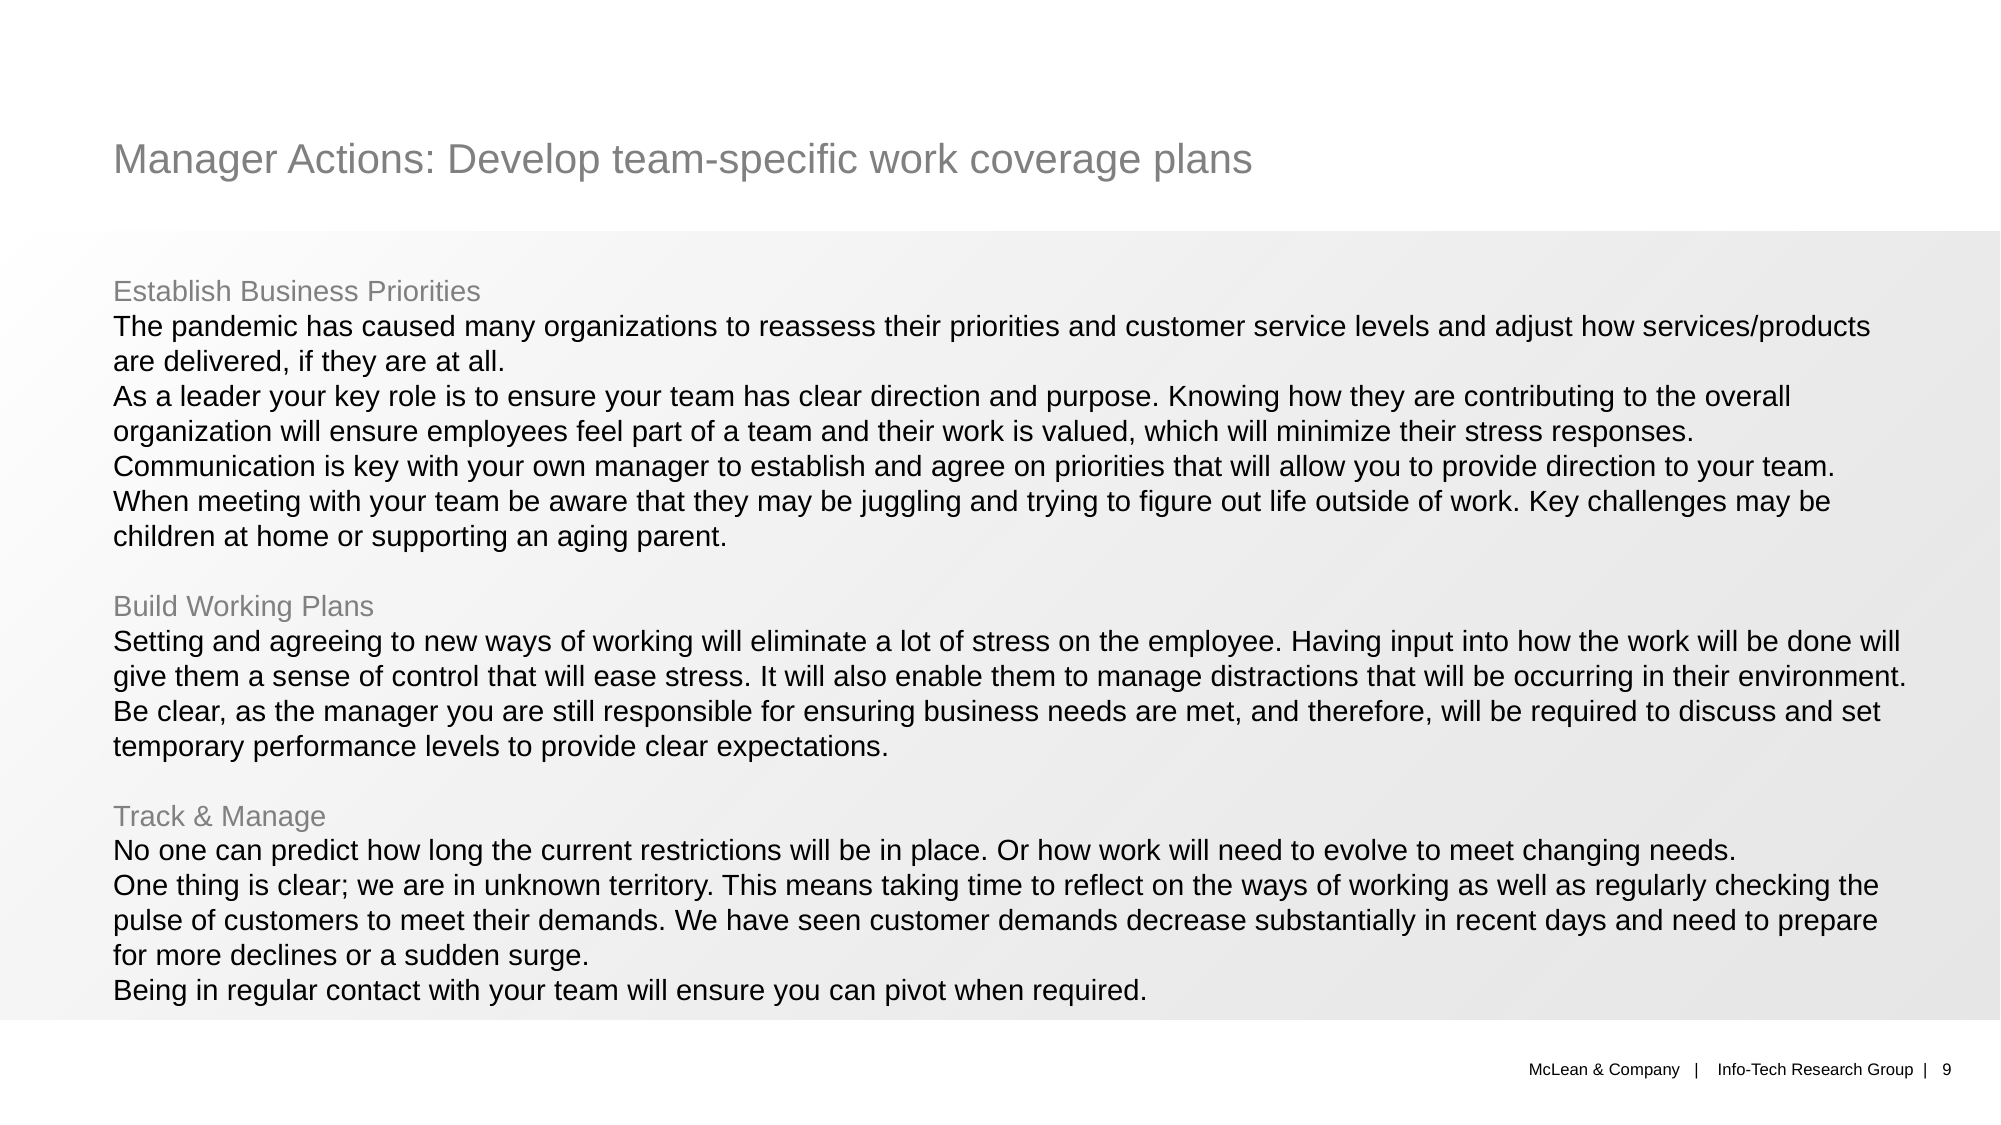

# Manager Actions: Develop team-specific work coverage plans
Establish Business Priorities
The pandemic has caused many organizations to reassess their priorities and customer service levels and adjust how services/products are delivered, if they are at all.
As a leader your key role is to ensure your team has clear direction and purpose. Knowing how they are contributing to the overall organization will ensure employees feel part of a team and their work is valued, which will minimize their stress responses.
Communication is key with your own manager to establish and agree on priorities that will allow you to provide direction to your team.
When meeting with your team be aware that they may be juggling and trying to figure out life outside of work. Key challenges may be children at home or supporting an aging parent.

Build Working Plans
Setting and agreeing to new ways of working will eliminate a lot of stress on the employee. Having input into how the work will be done will give them a sense of control that will ease stress. It will also enable them to manage distractions that will be occurring in their environment.
Be clear, as the manager you are still responsible for ensuring business needs are met, and therefore, will be required to discuss and set temporary performance levels to provide clear expectations.

Track & Manage
No one can predict how long the current restrictions will be in place. Or how work will need to evolve to meet changing needs.
One thing is clear; we are in unknown territory. This means taking time to reflect on the ways of working as well as regularly checking the pulse of customers to meet their demands. We have seen customer demands decrease substantially in recent days and need to prepare for more declines or a sudden surge.
Being in regular contact with your team will ensure you can pivot when required.